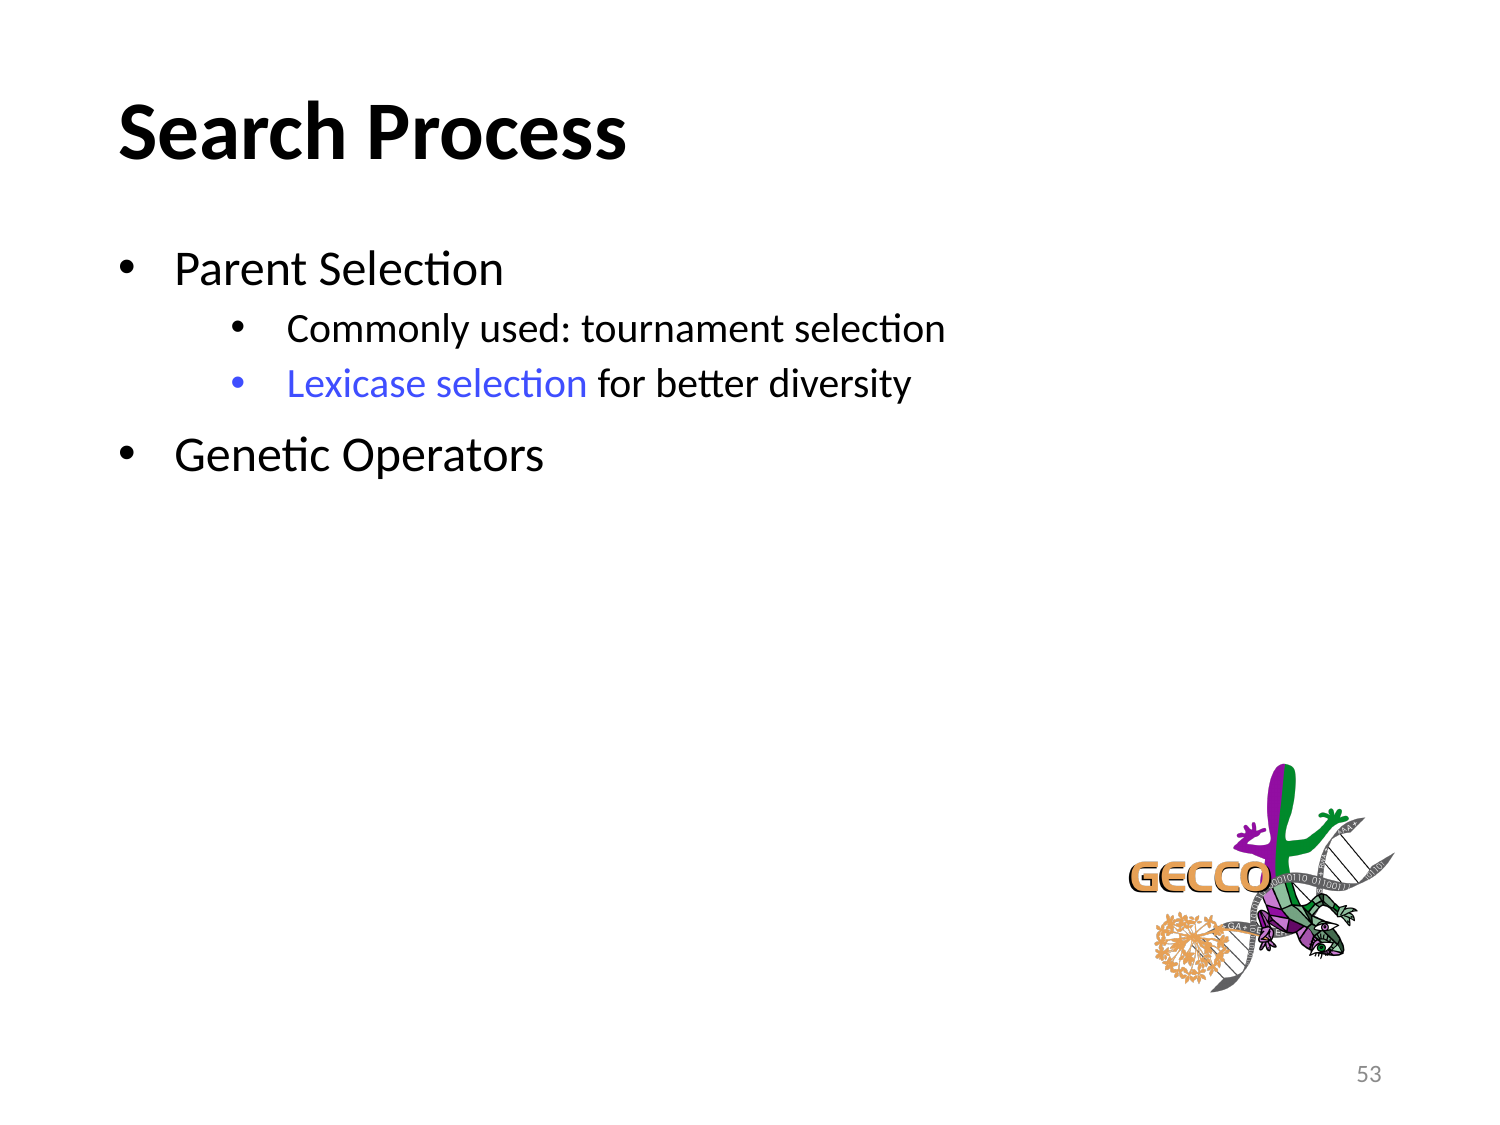

# Search Process
Parent Selection
Commonly used: tournament selection
Lexicase selection for better diversity
Genetic Operators

53